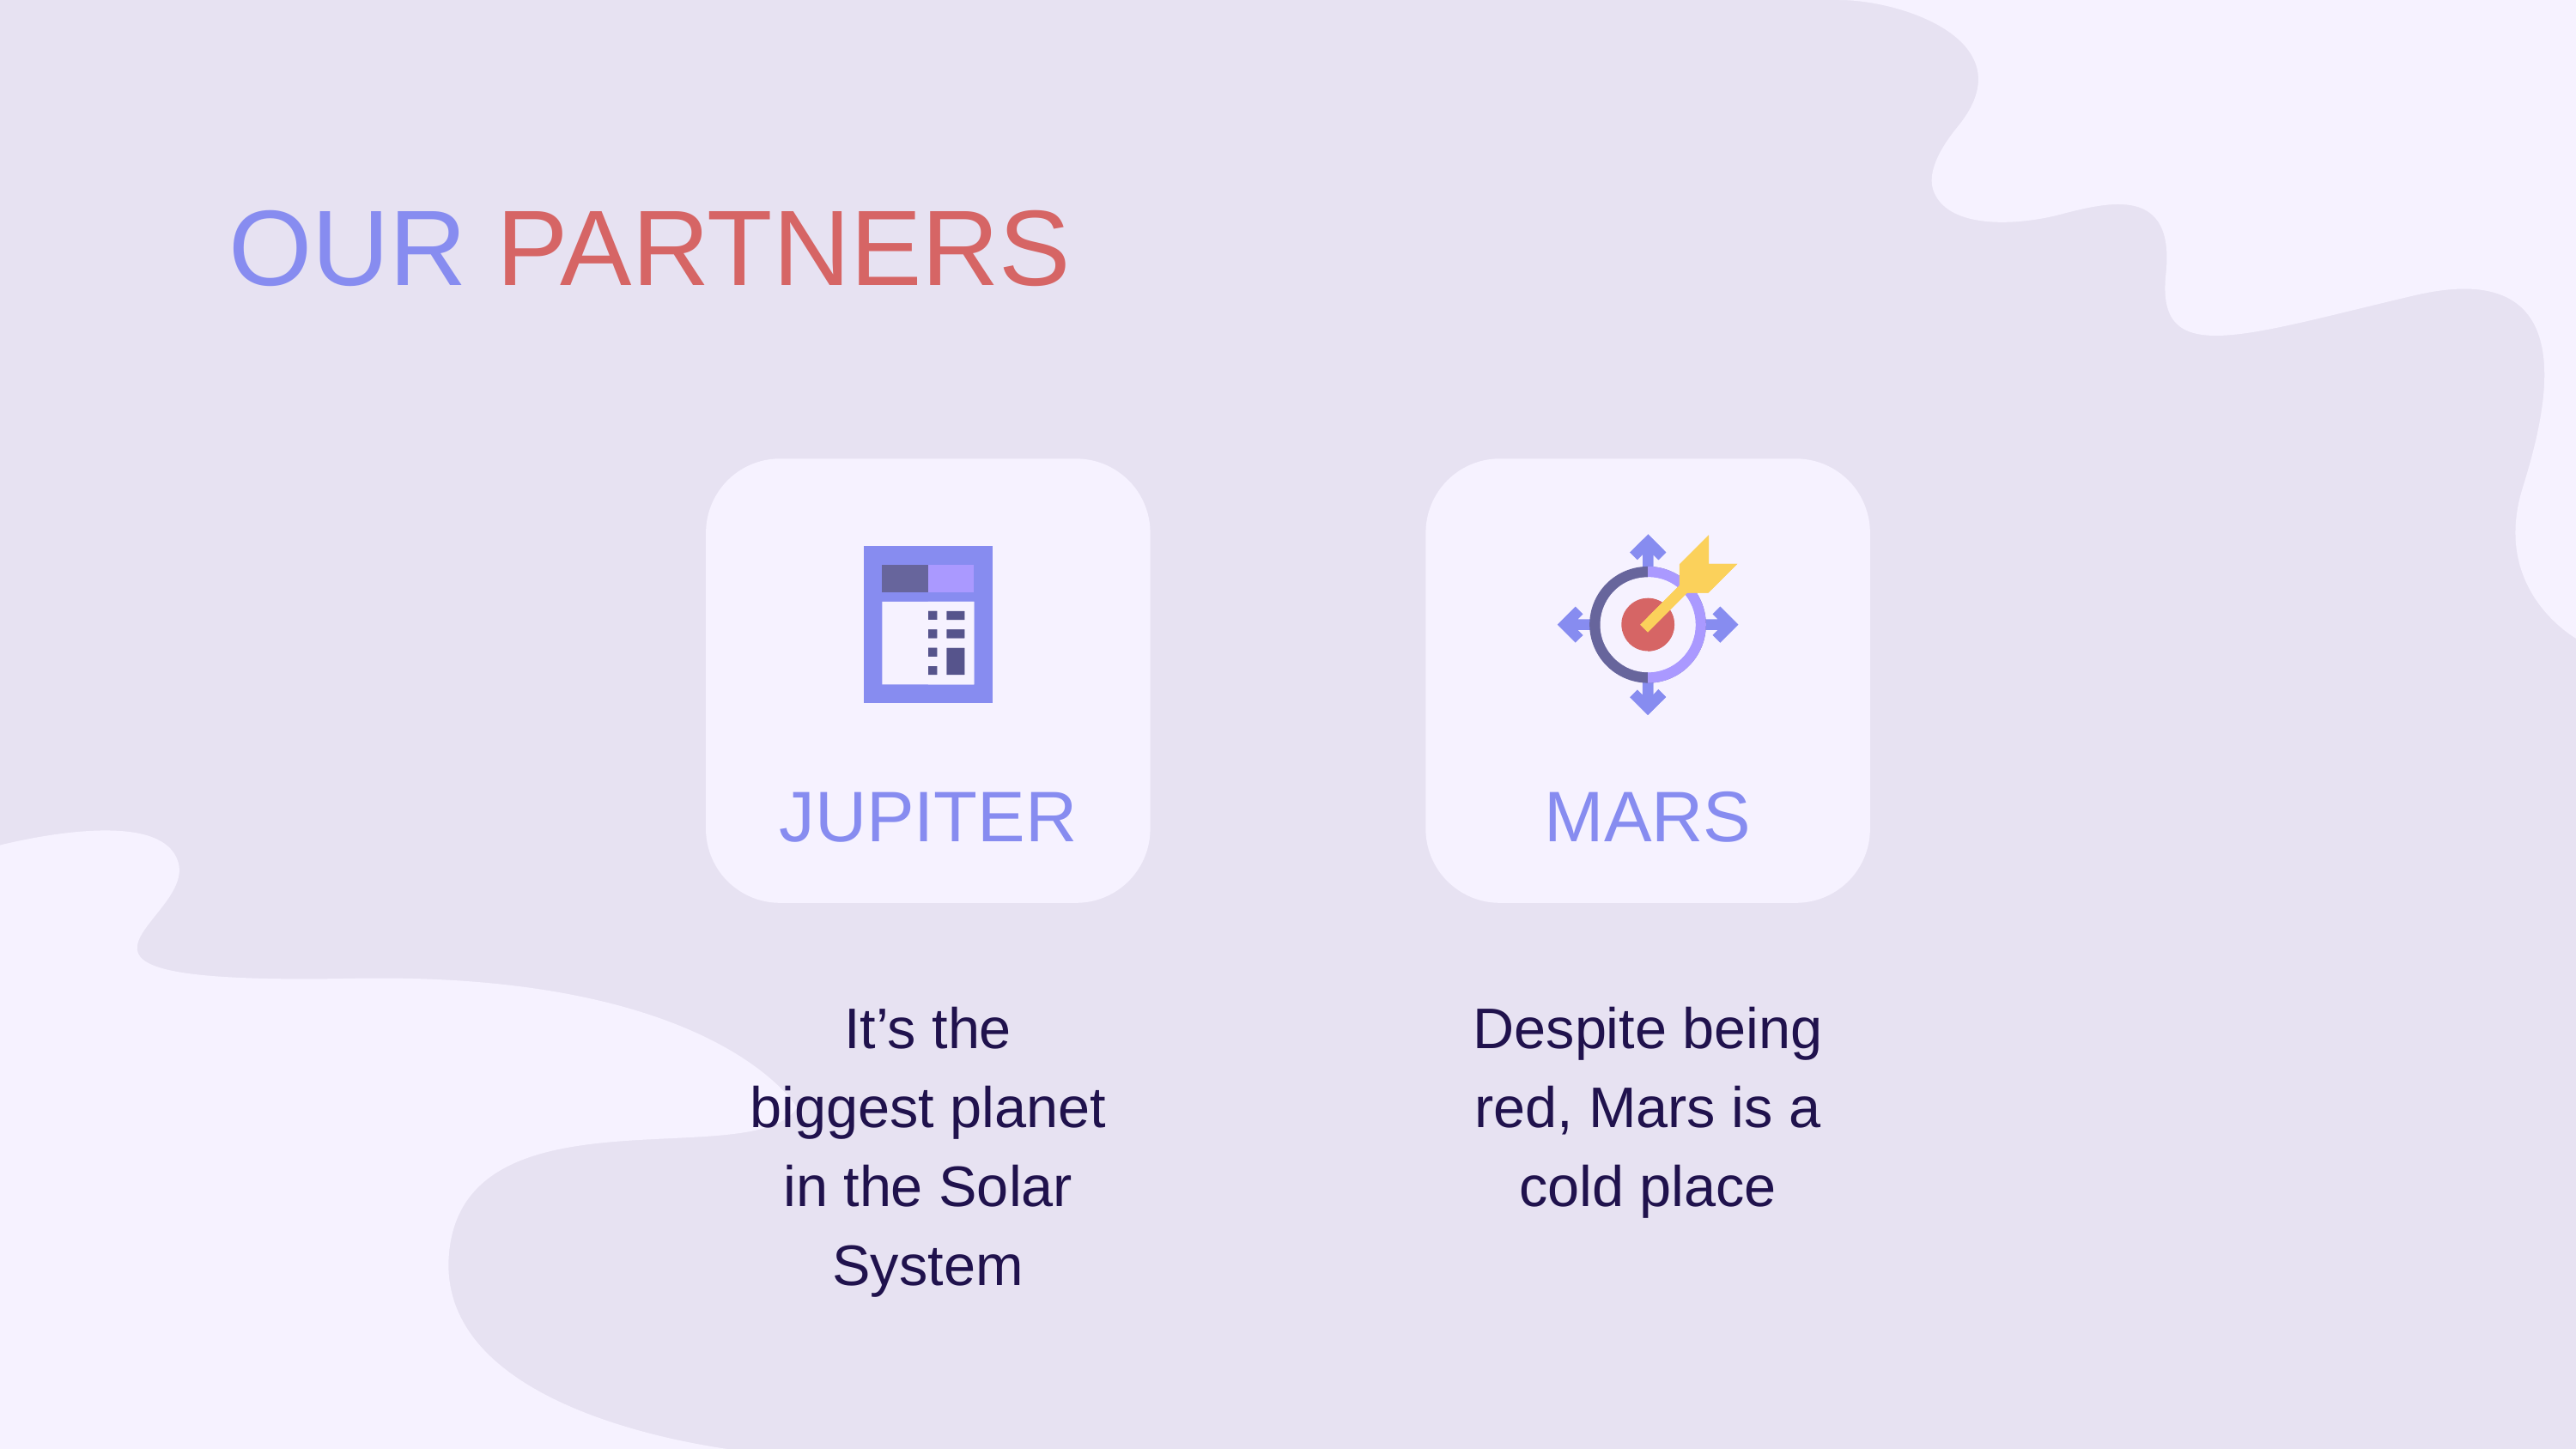

# OUR PARTNERS
MARS
JUPITER

It’s the biggest planet in the Solar System
Despite being red, Mars is a cold place